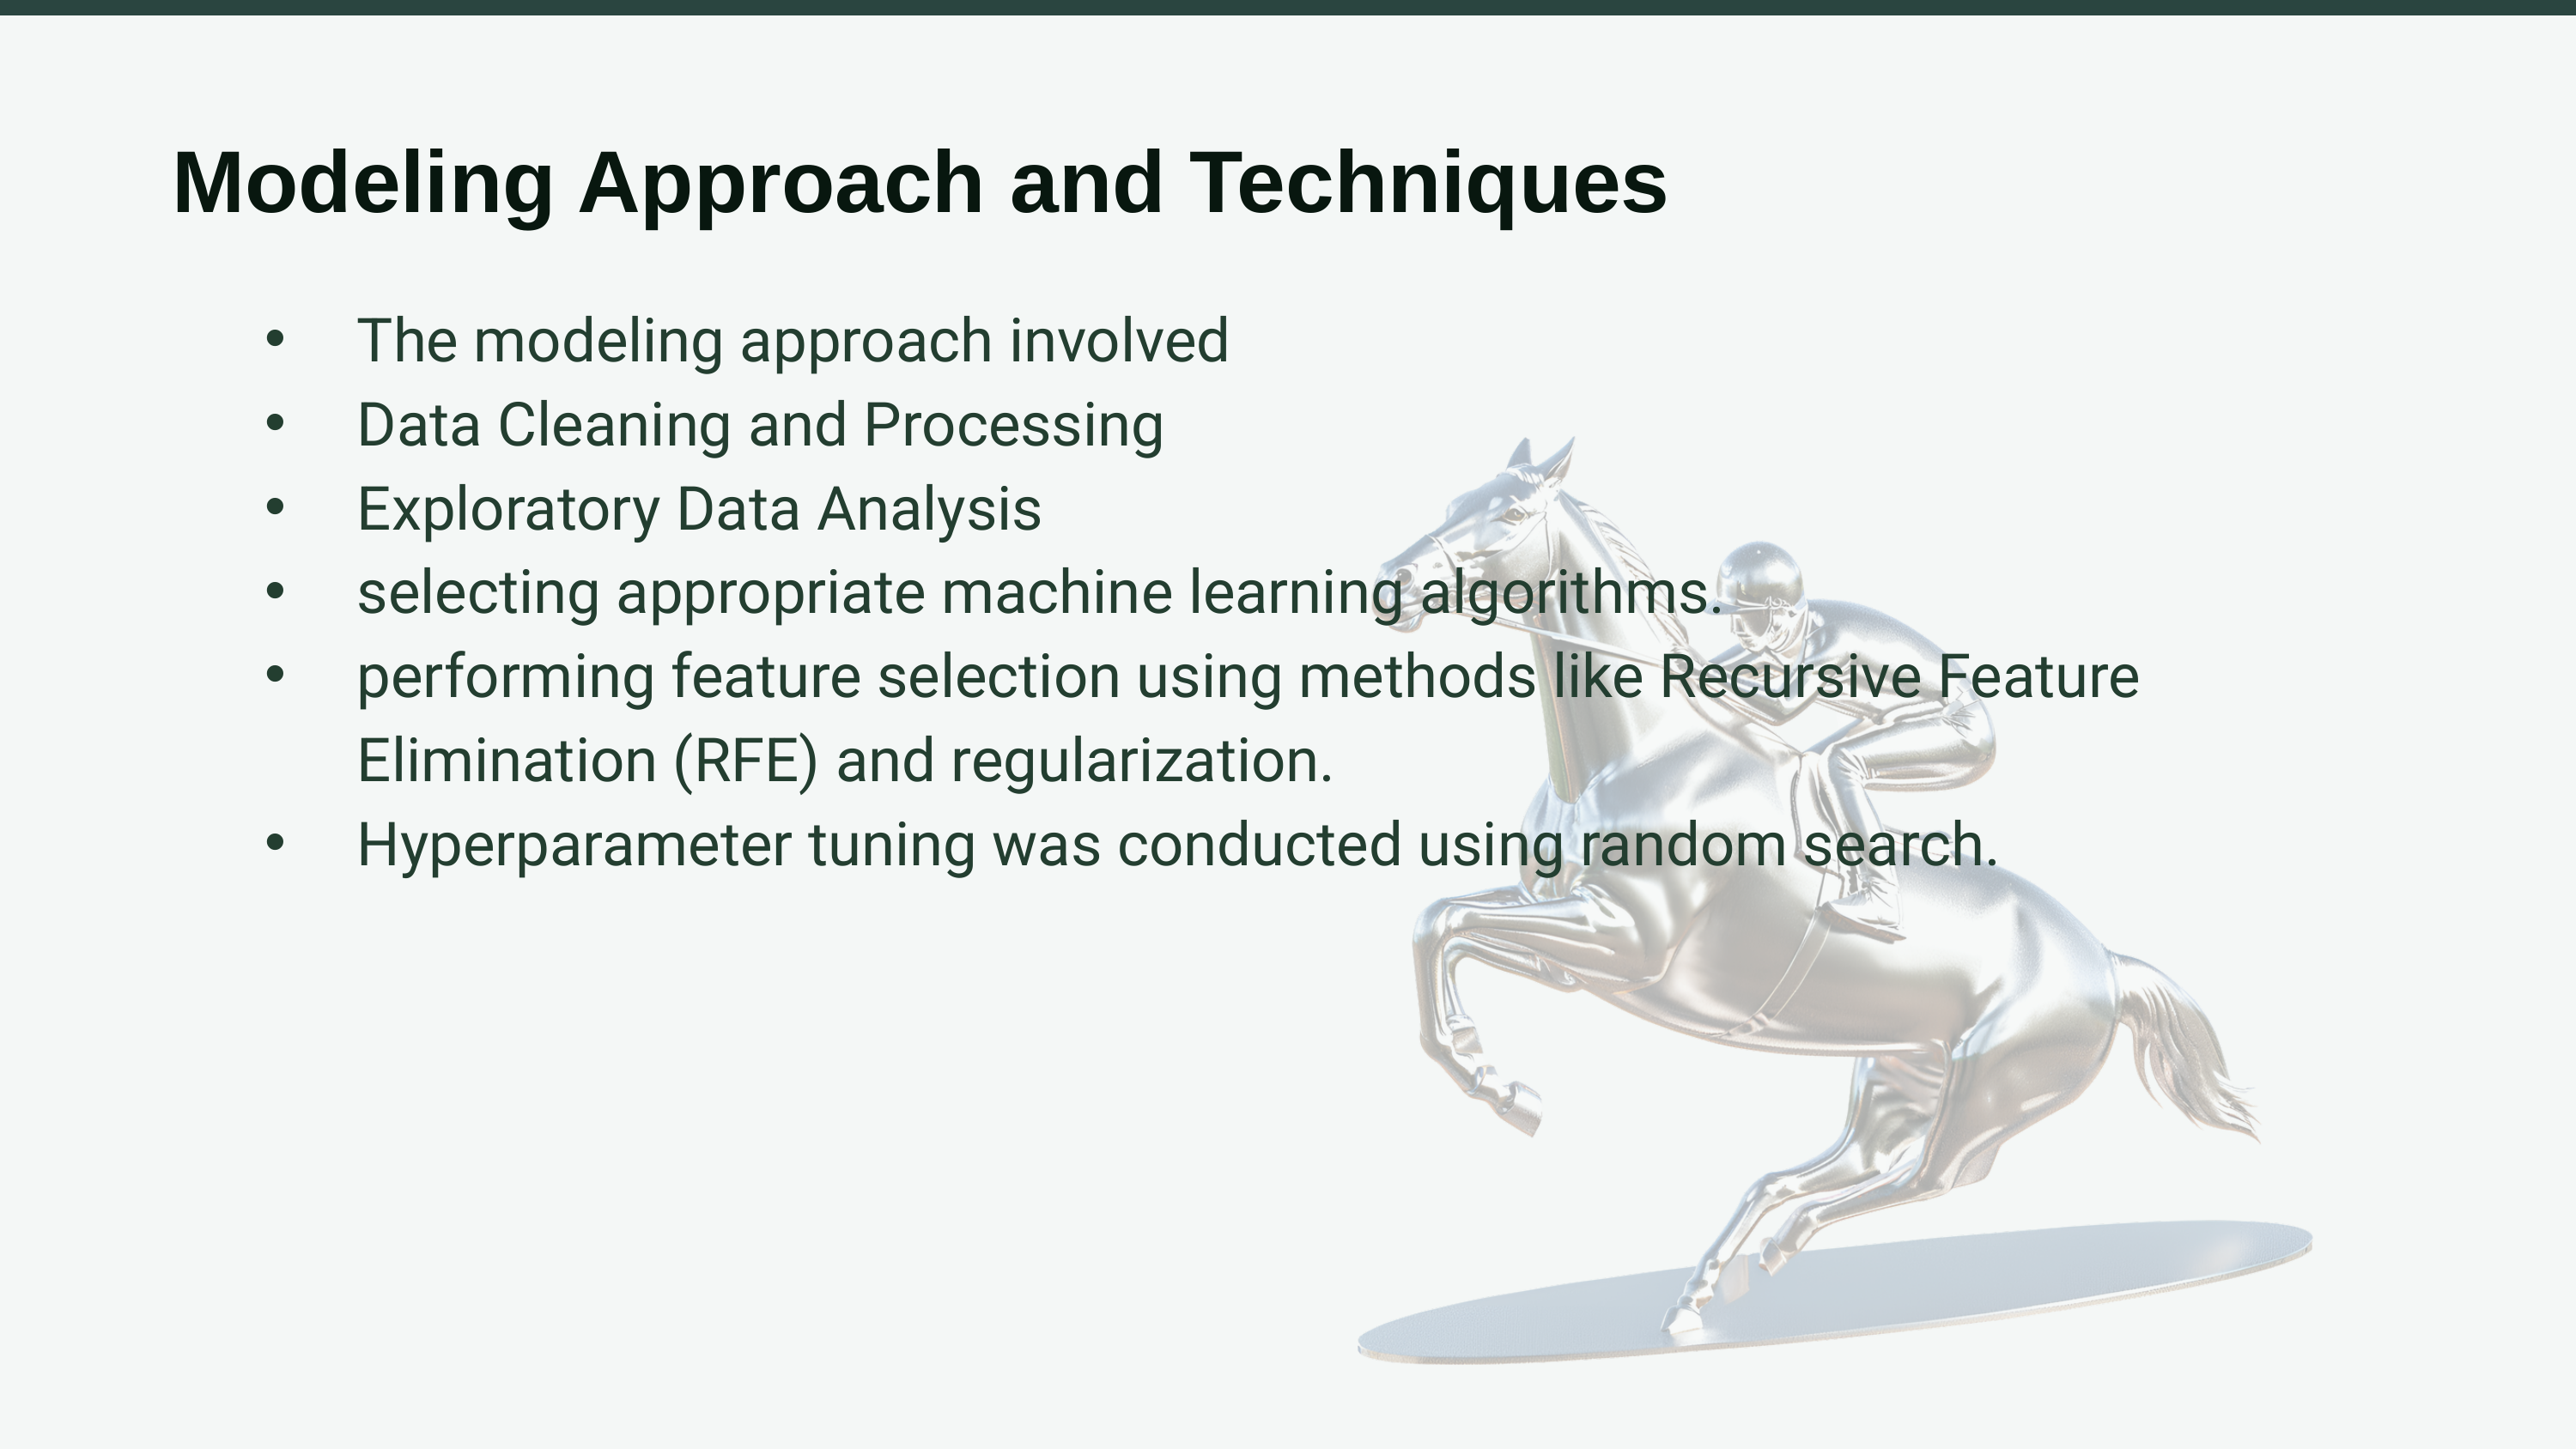

Modeling Approach and Techniques
The modeling approach involved
Data Cleaning and Processing
Exploratory Data Analysis
selecting appropriate machine learning algorithms.
performing feature selection using methods like Recursive Feature Elimination (RFE) and regularization.
Hyperparameter tuning was conducted using random search.